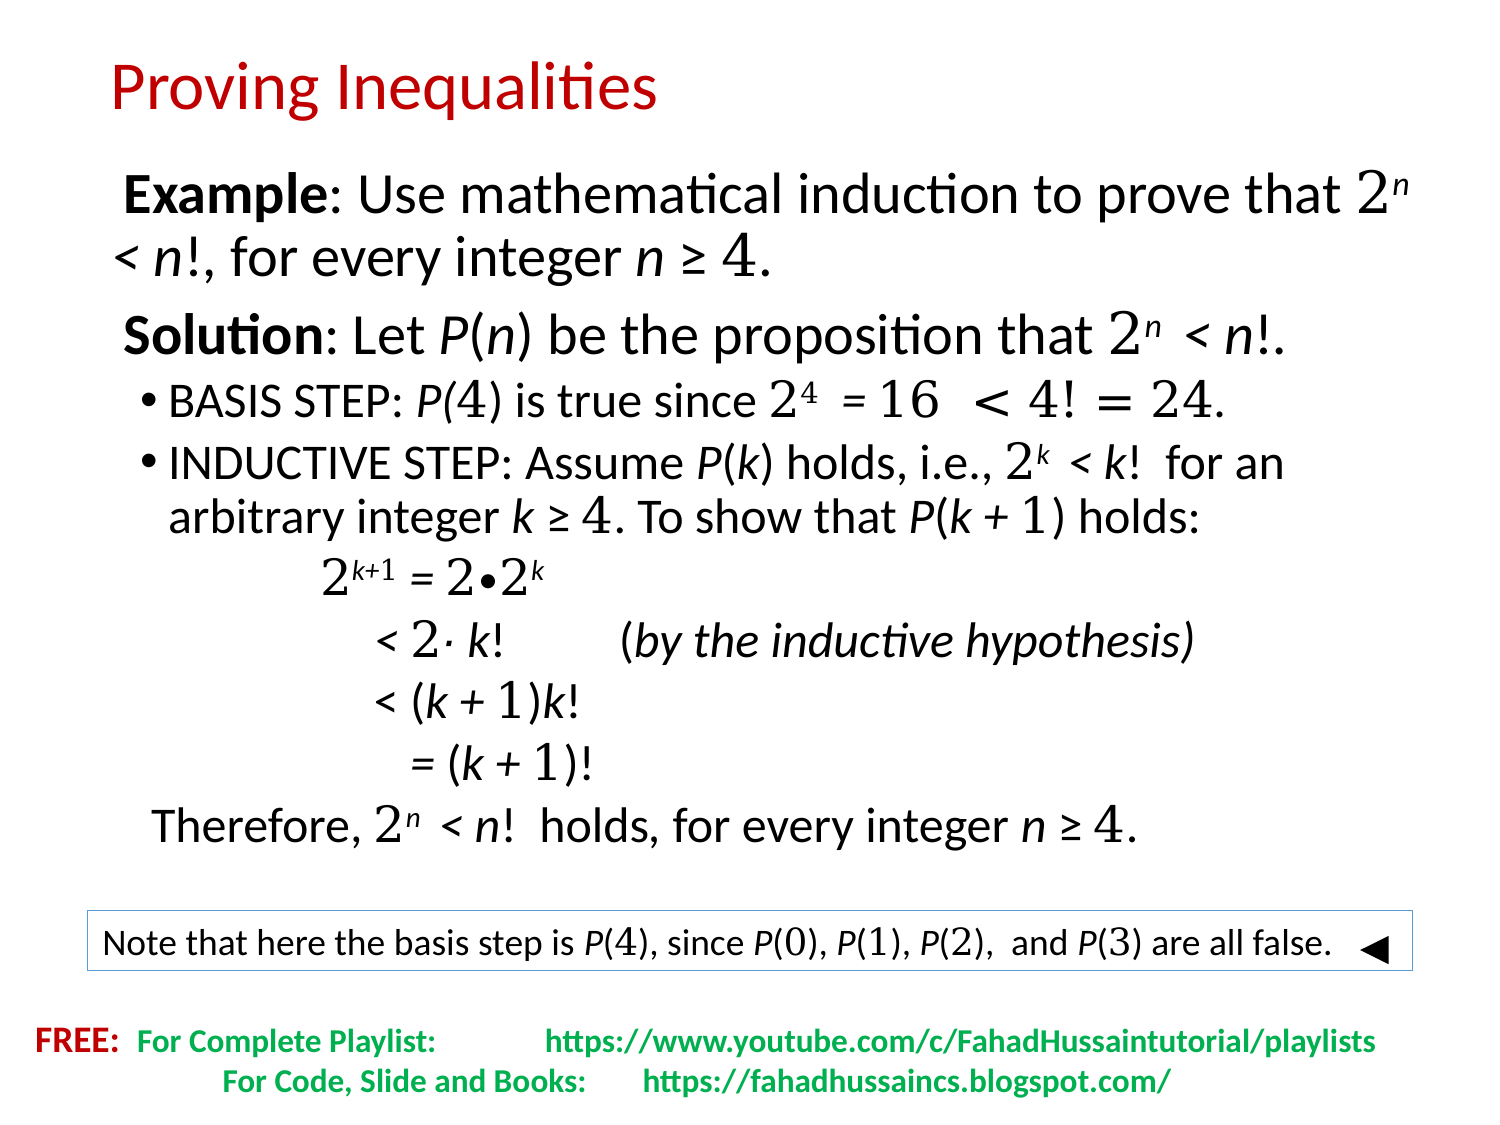

# Proving Inequalities
   Example: Use mathematical induction to prove that 2n < n!, for every integer n ≥ 4.
   Solution: Let P(n) be the proposition that 2n  < n!.
BASIS STEP: P(4) is true since 24  = 16  < 4! = 24.
INDUCTIVE STEP: Assume P(k) holds, i.e., 2k  < k!  for an arbitrary integer k ≥ 4. To show that P(k + 1) holds:
                2k+1 = 2∙2k
                                    < 2∙ k!          (by the inductive hypothesis)
                                    < (k + 1)k!
                        = (k + 1)!
 Therefore, 2n  < n!  holds, for every integer n ≥ 4.

Note that here the basis step is P(4), since P(0), P(1), P(2),  and P(3) are all false.

FREE:  For Complete Playlist: 	        https://www.youtube.com/c/FahadHussaintutorial/playlists
	     For Code, Slide and Books:	 https://fahadhussaincs.blogspot.com/